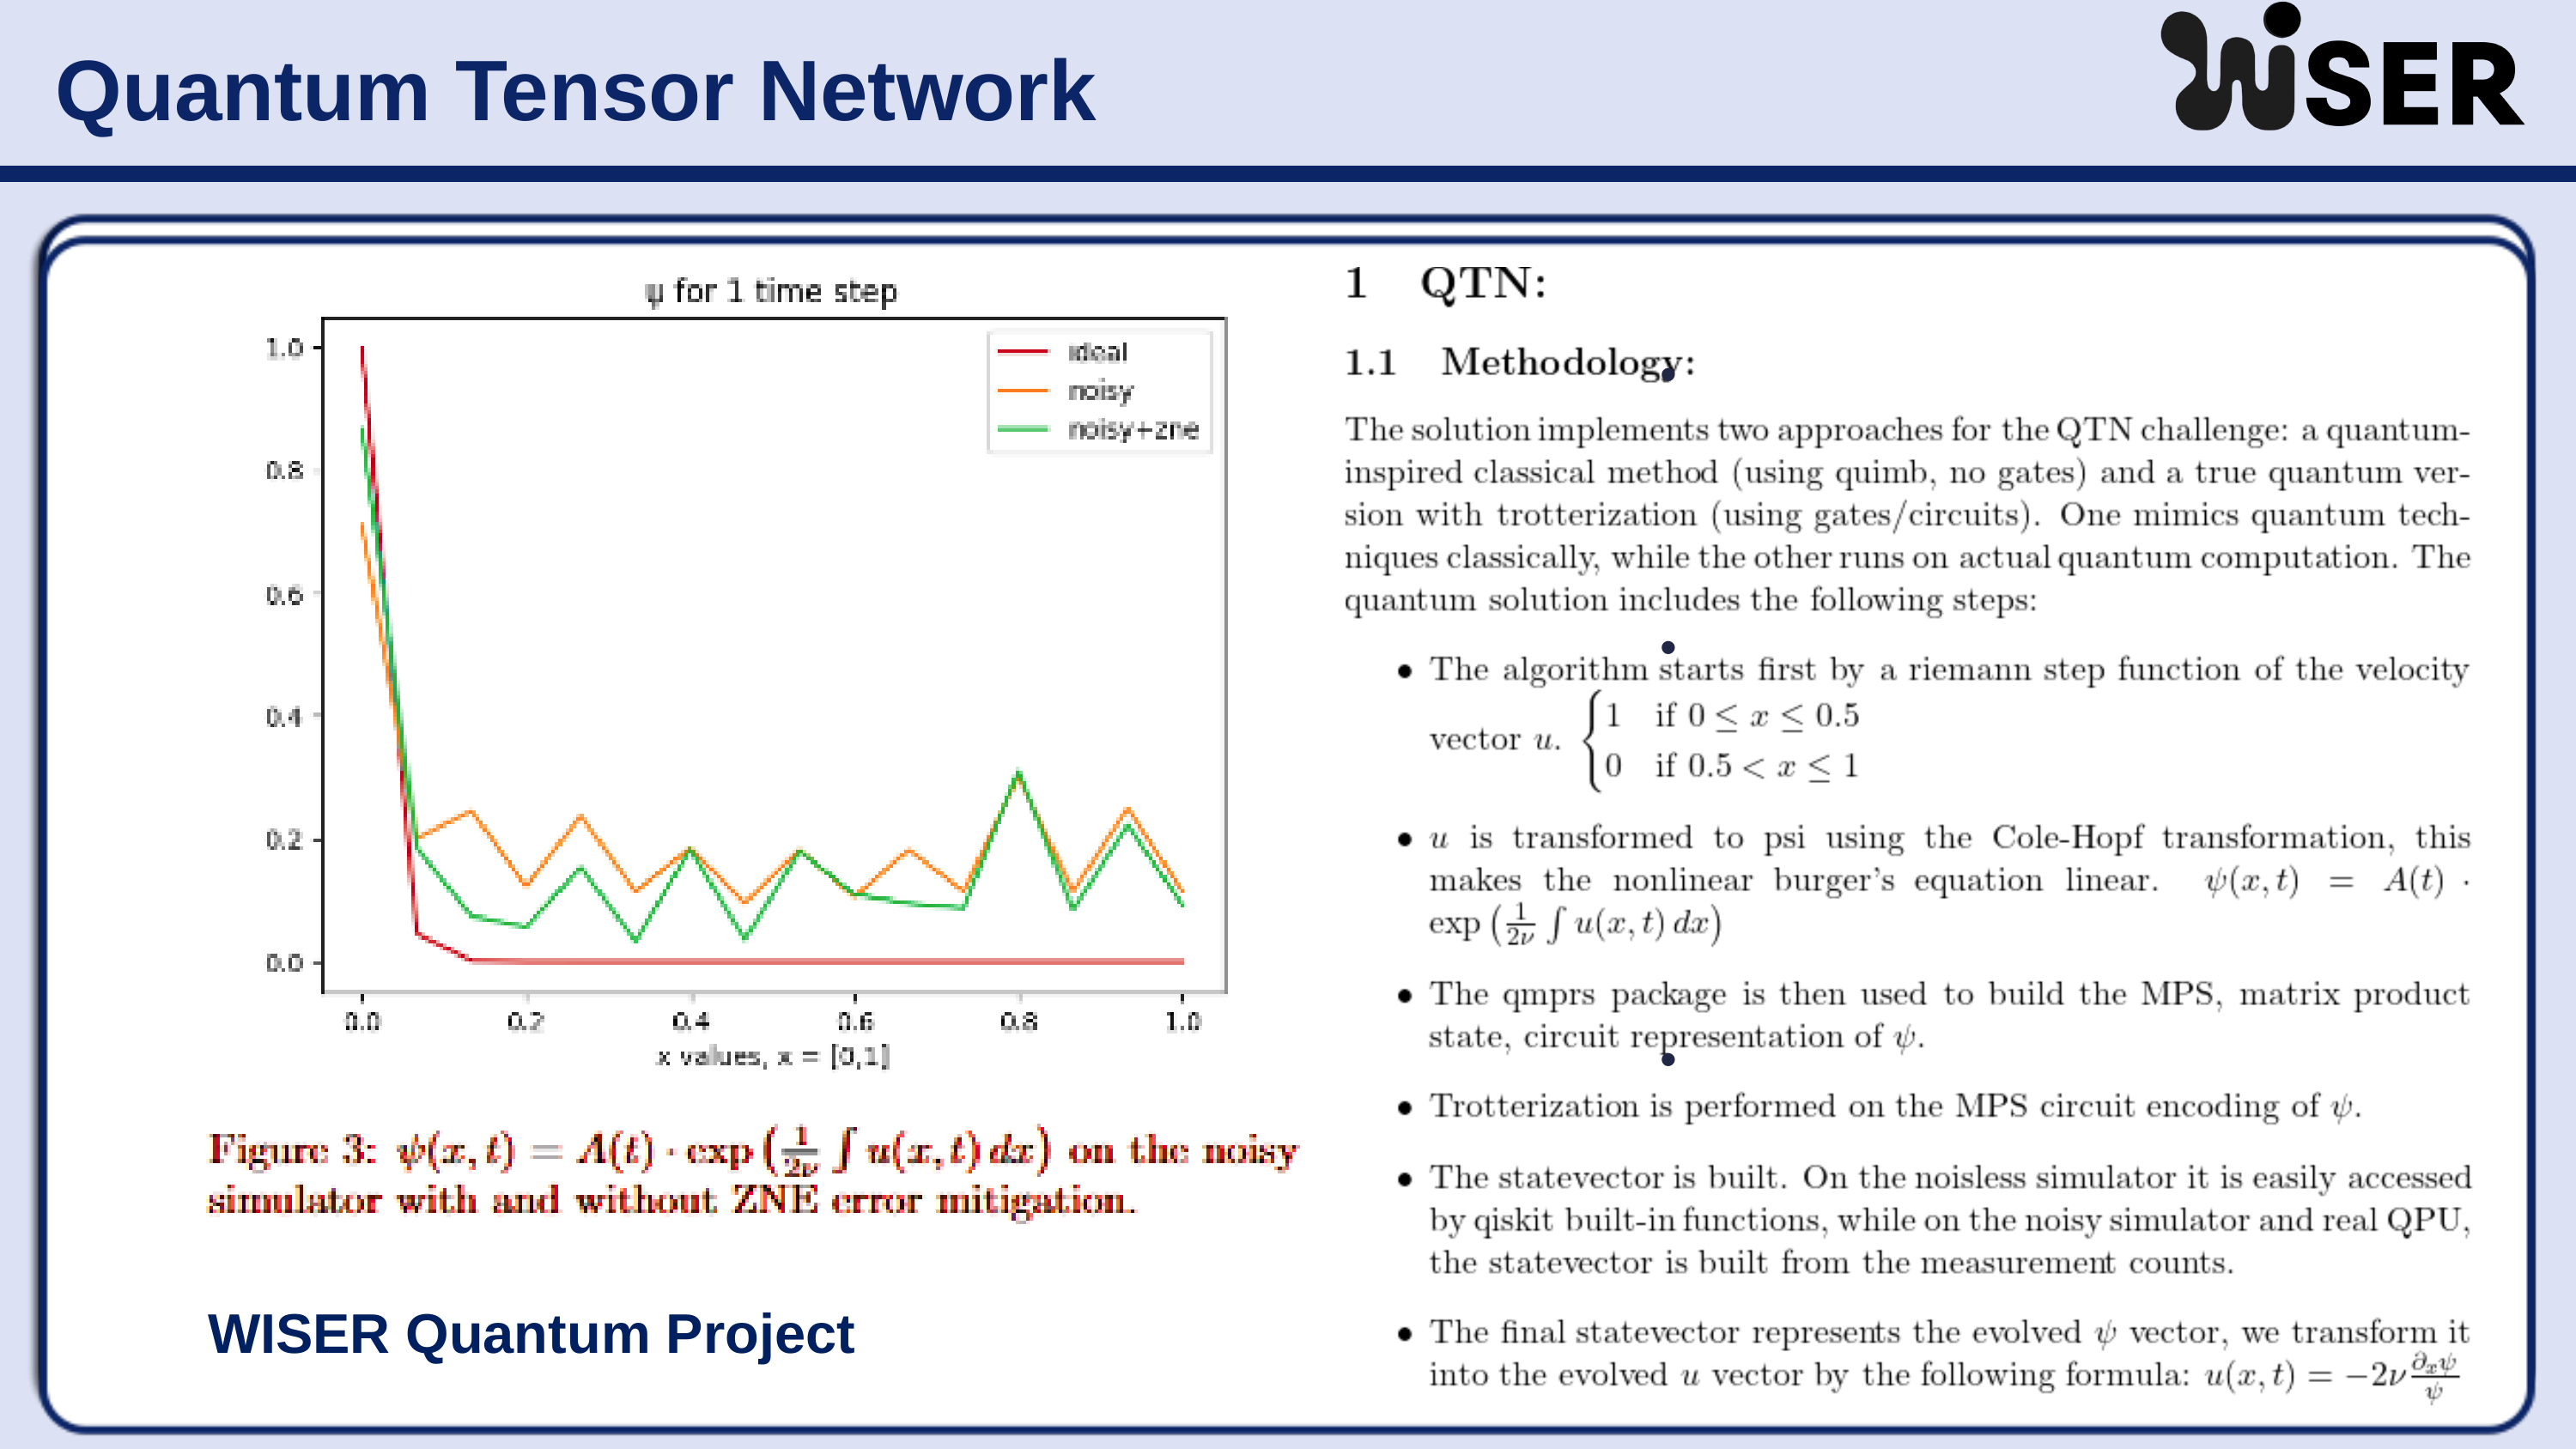

Quantum Tensor Network

•
•
•
WISER Quantum Project